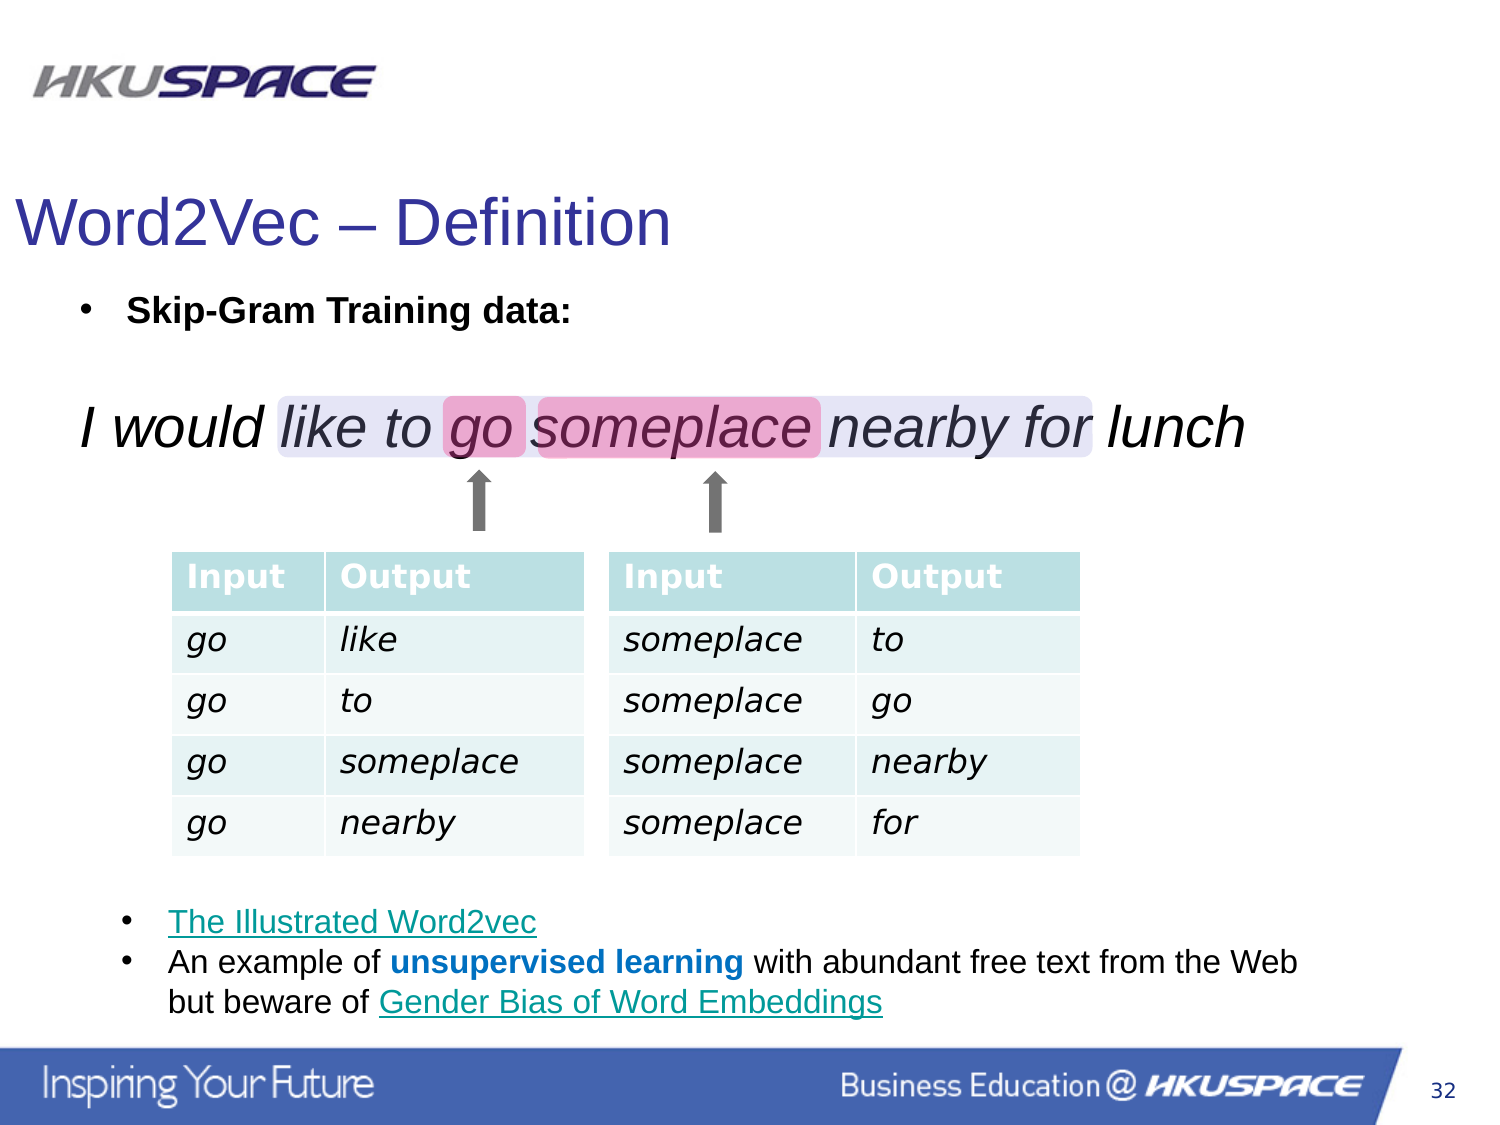

Word2Vec – Definition
Skip-Gram Training data:

I would like to go someplace nearby for lunch

| Input | Output |
| --- | --- |
| go | like |
| go | to |
| go | someplace |
| go | nearby |
| Input | Output |
| --- | --- |
| someplace | to |
| someplace | go |
| someplace | nearby |
| someplace | for |
The Illustrated Word2vec
An example of unsupervised learning with abundant free text from the Web but beware of Gender Bias of Word Embeddings
32